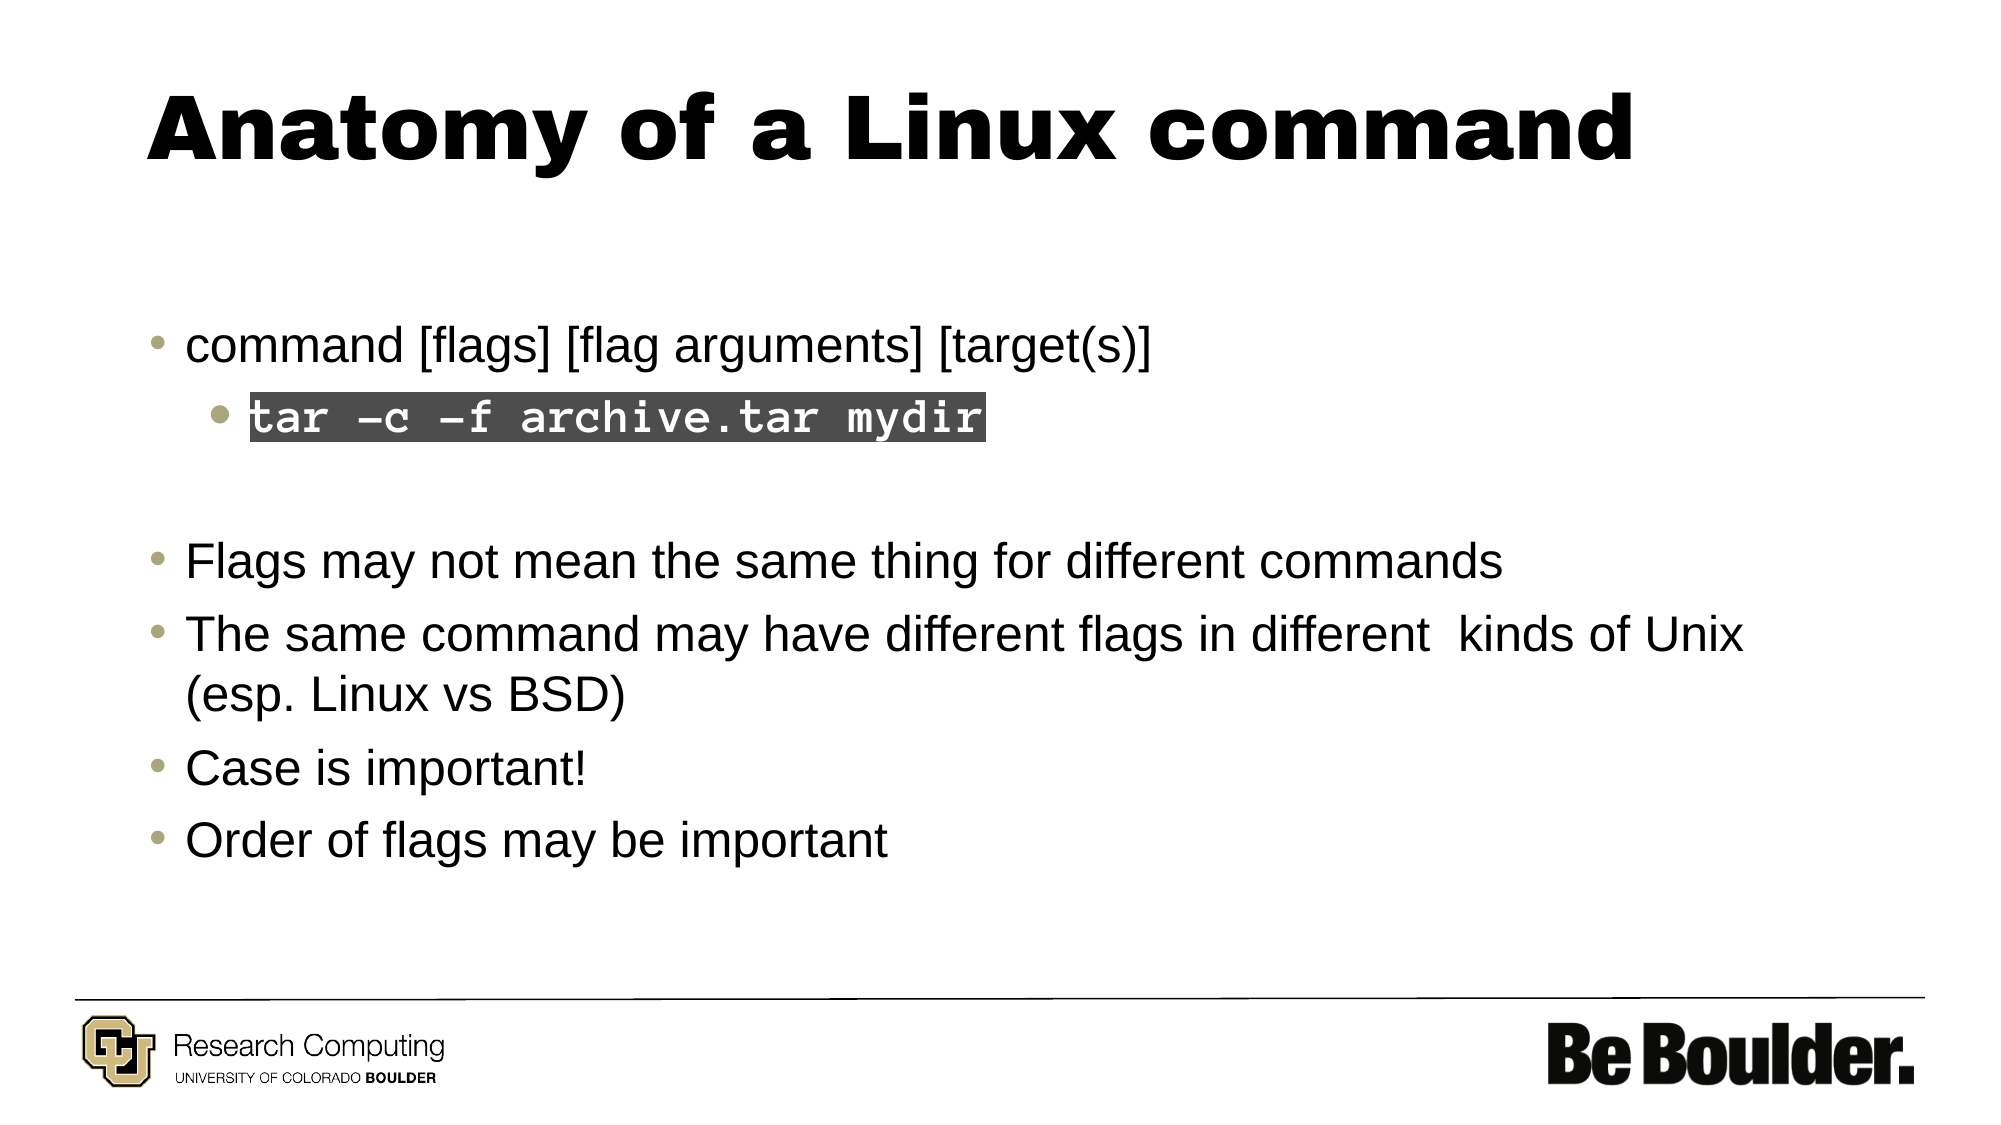

# Anatomy of a Linux command
command [flags] [flag arguments] [target(s)]
tar -c -f archive.tar mydir

Flags may not mean the same thing for different commands
The same command may have different flags in different  kinds of Unix (esp. Linux vs BSD)
Case is important!
Order of flags may be important

Research Computing @ CU Boulder